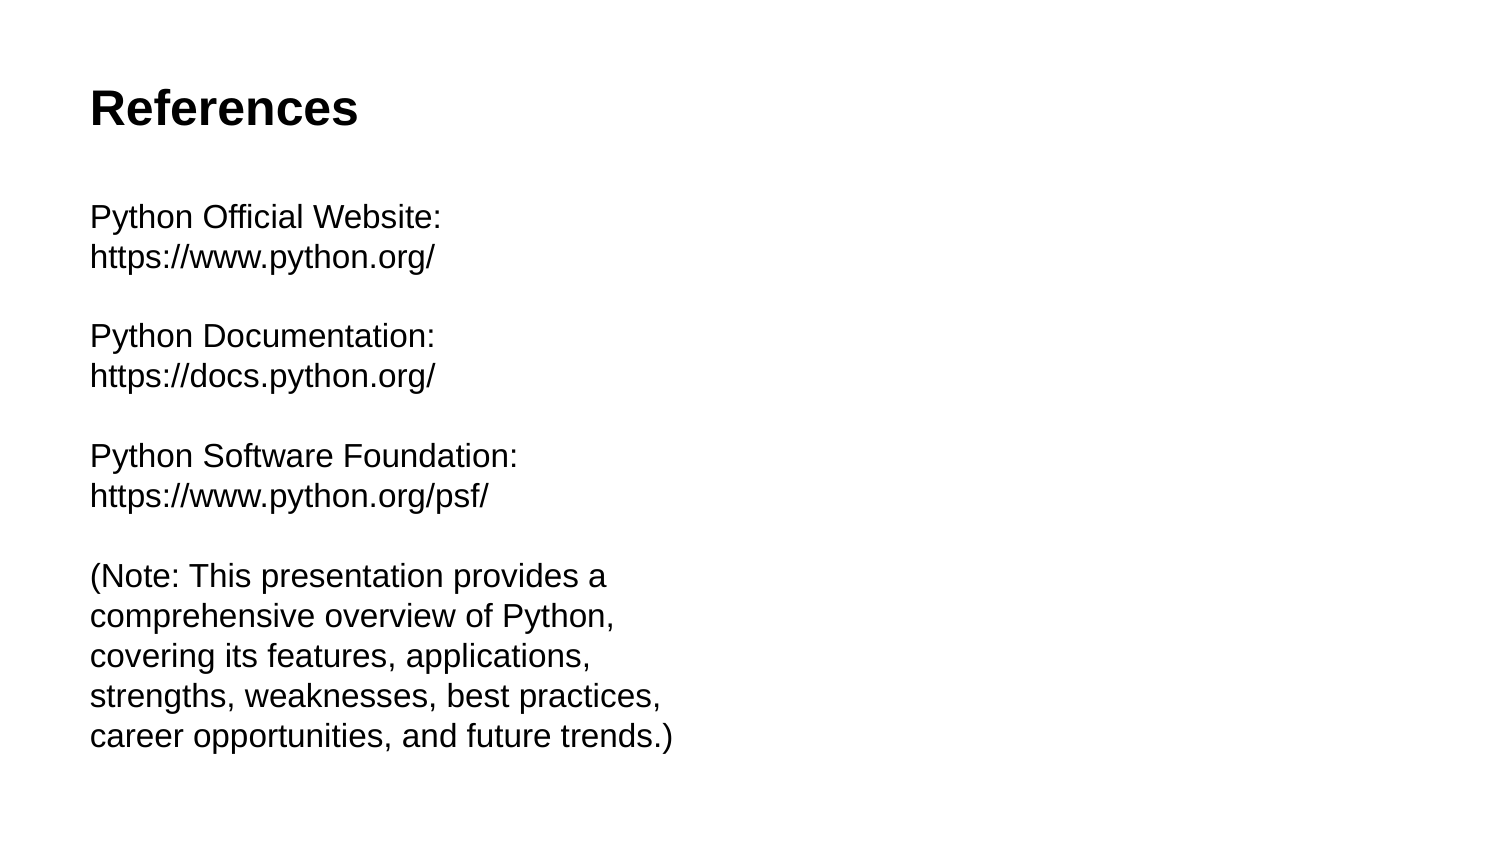

References
Python Official Website: https://www.python.org/

Python Documentation: https://docs.python.org/

Python Software Foundation: https://www.python.org/psf/

(Note: This presentation provides a comprehensive overview of Python, covering its features, applications, strengths, weaknesses, best practices, career opportunities, and future trends.)